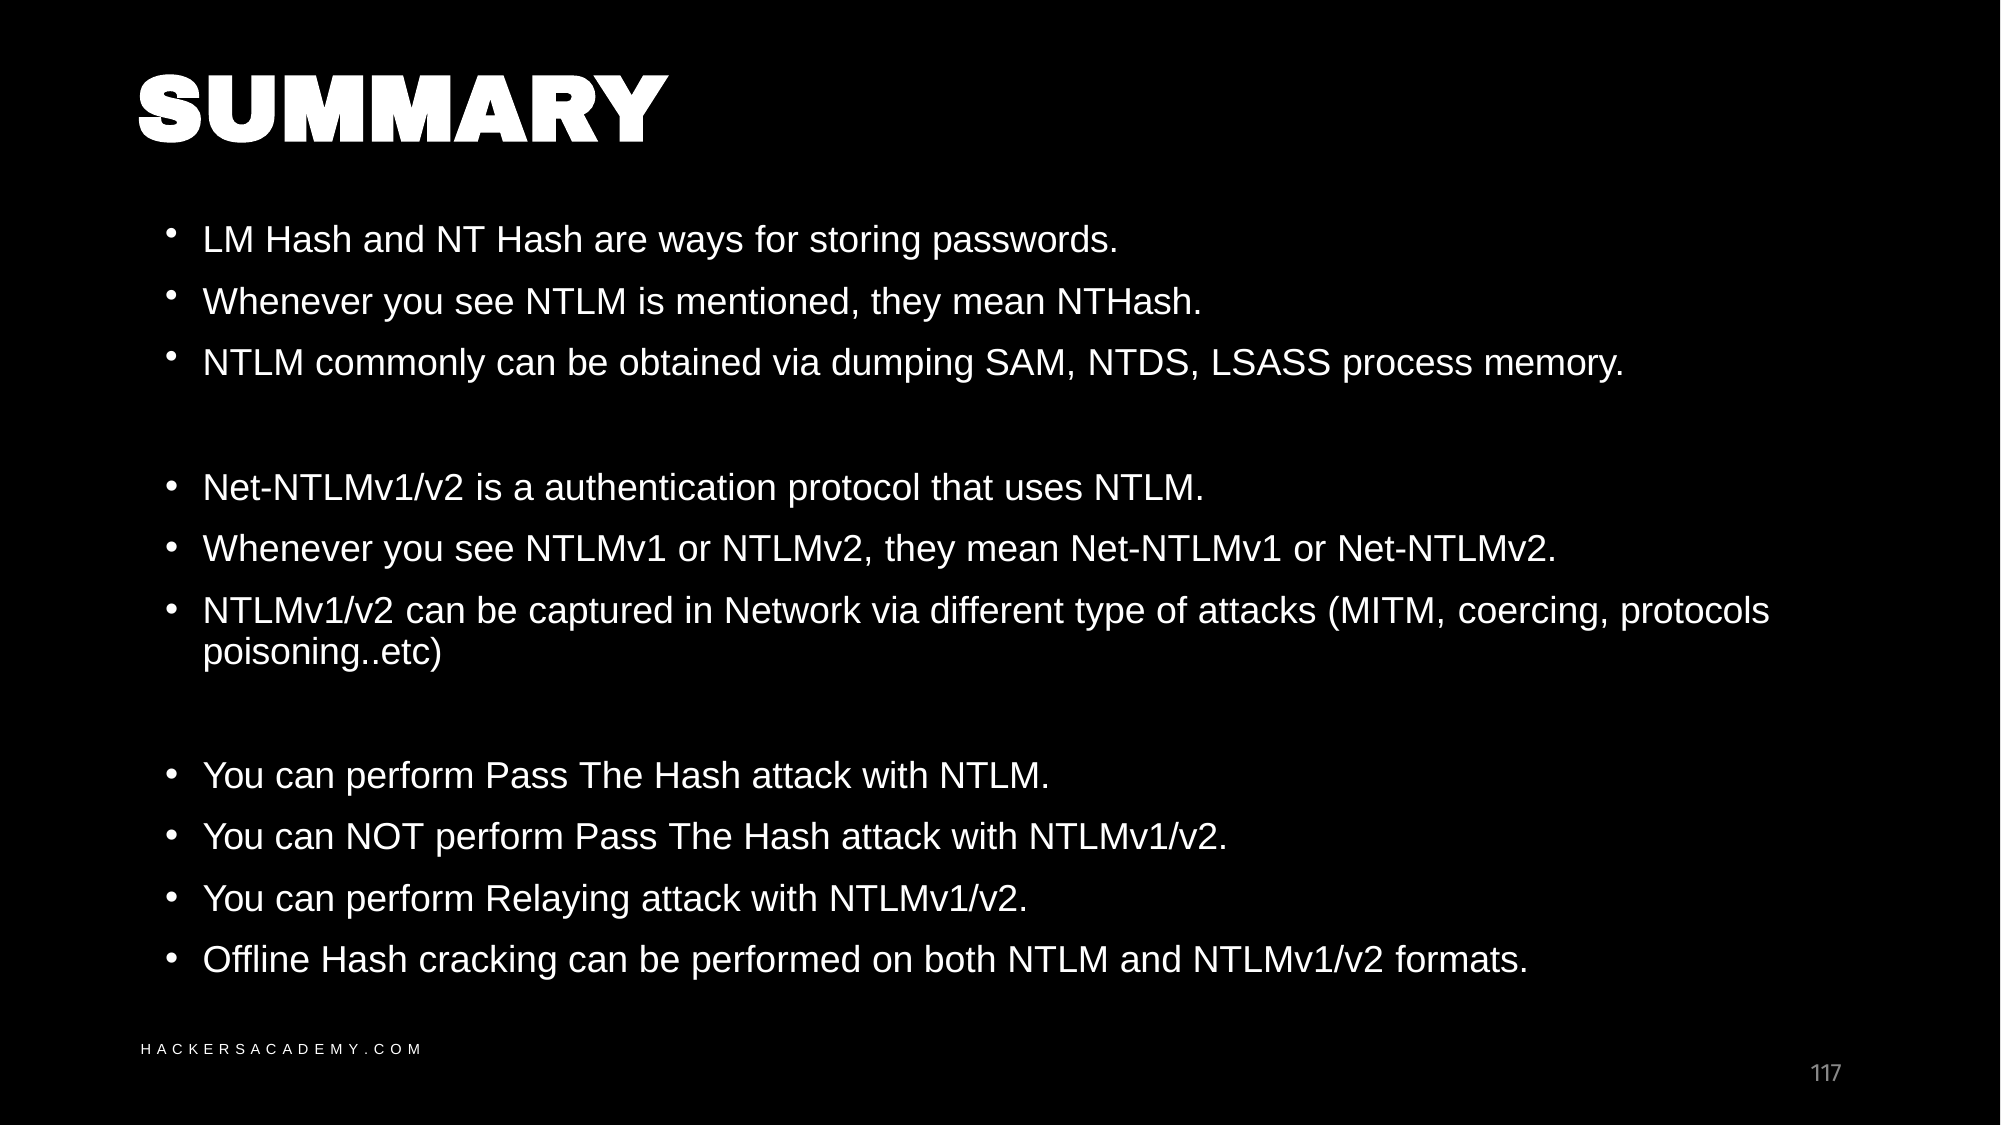

# SUMMARY
LM Hash and NT Hash are ways for storing passwords.
Whenever you see NTLM is mentioned, they mean NTHash.
NTLM commonly can be obtained via dumping SAM, NTDS, LSASS process memory.

Net-NTLMv1/v2 is a authentication protocol that uses NTLM.
Whenever you see NTLMv1 or NTLMv2, they mean Net-NTLMv1 or Net-NTLMv2.
NTLMv1/v2 can be captured in Network via different type of attacks (MITM, coercing, protocols poisoning..etc)

You can perform Pass The Hash attack with NTLM.
You can NOT perform Pass The Hash attack with NTLMv1/v2.
You can perform Relaying attack with NTLMv1/v2.
Offline Hash cracking can be performed on both NTLM and NTLMv1/v2 formats.
117
H A C K E R S A C A D E M Y . C O M